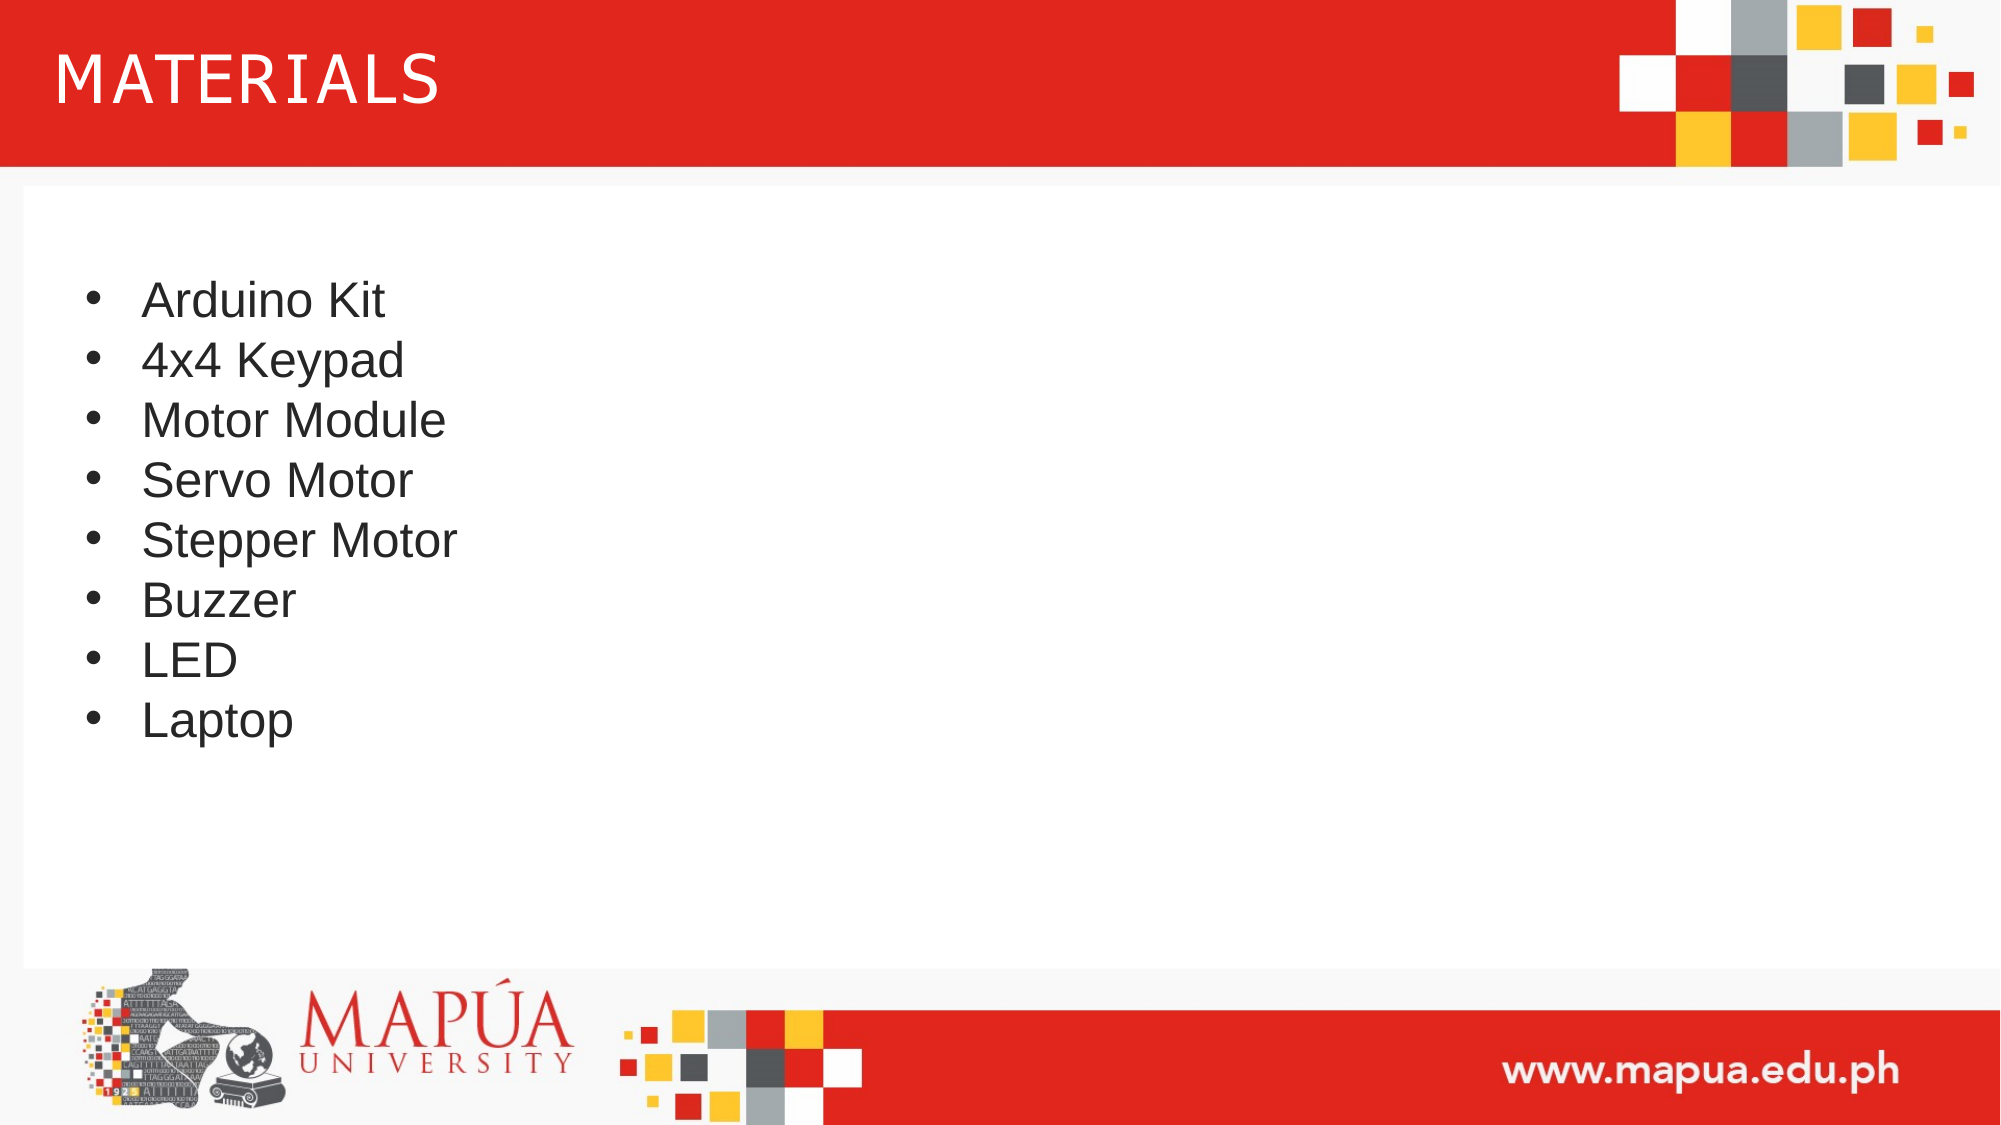

# MATERIALS

Arduino Kit
4x4 Keypad
Motor Module
Servo Motor
Stepper Motor
Buzzer
LED
Laptop